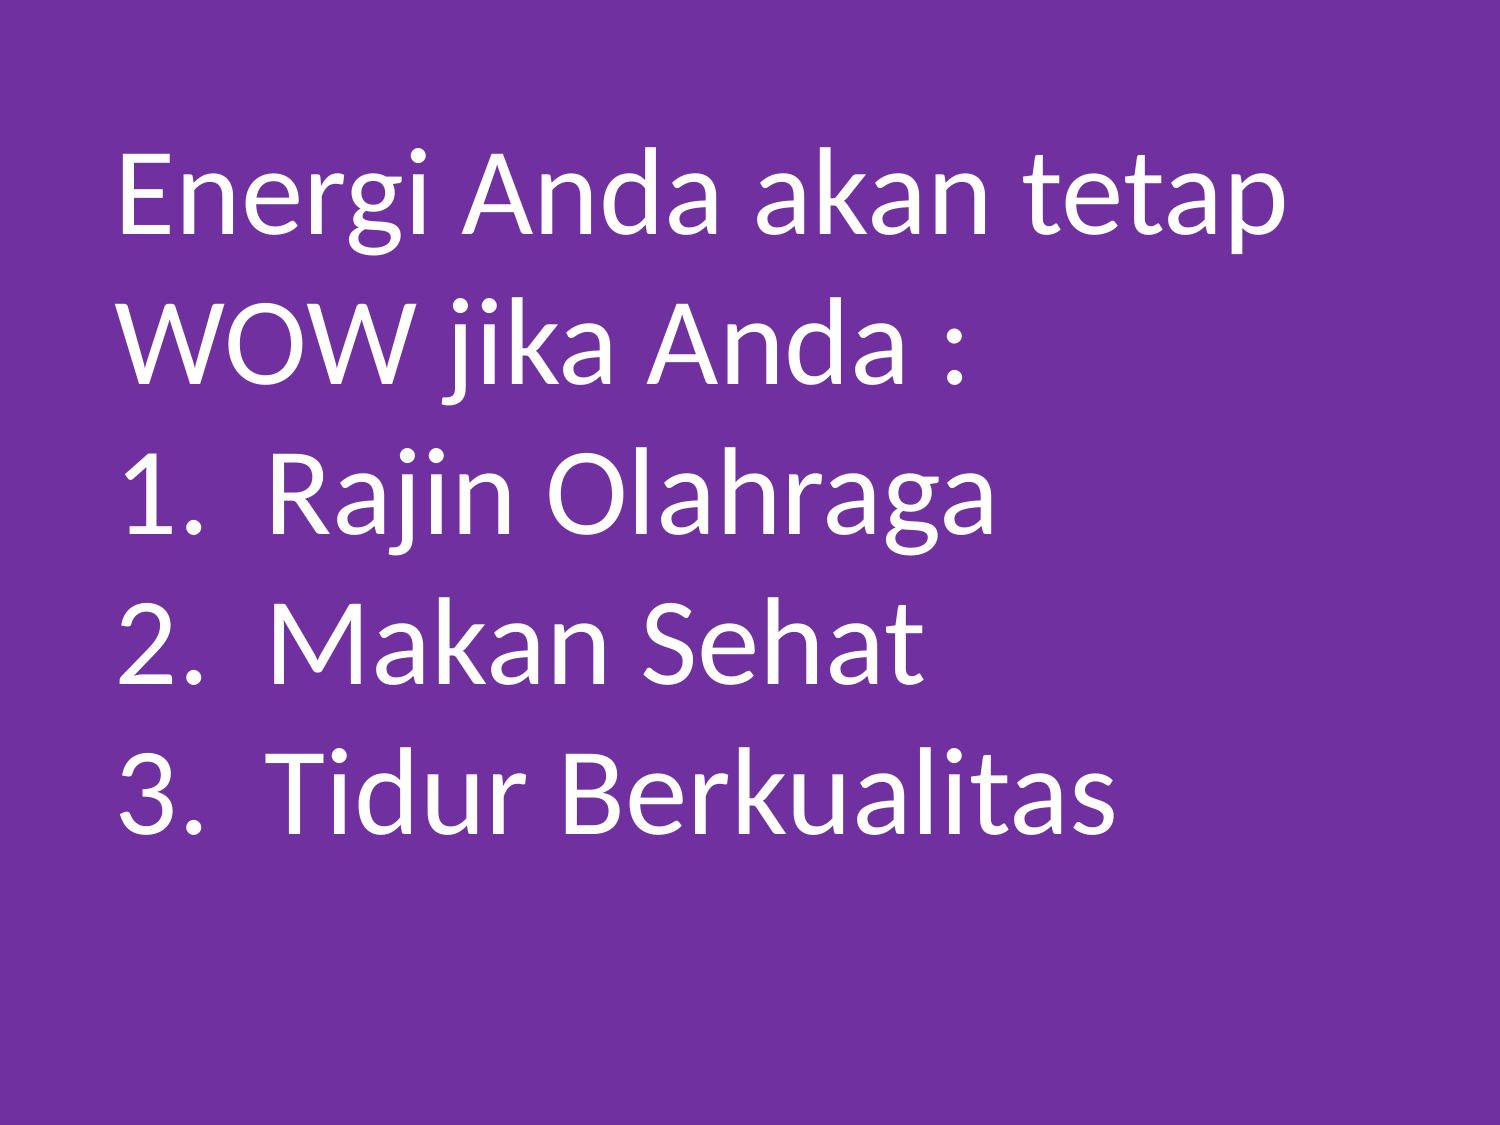

Energi Anda akan tetap WOW jika Anda :
Rajin Olahraga
Makan Sehat
Tidur Berkualitas